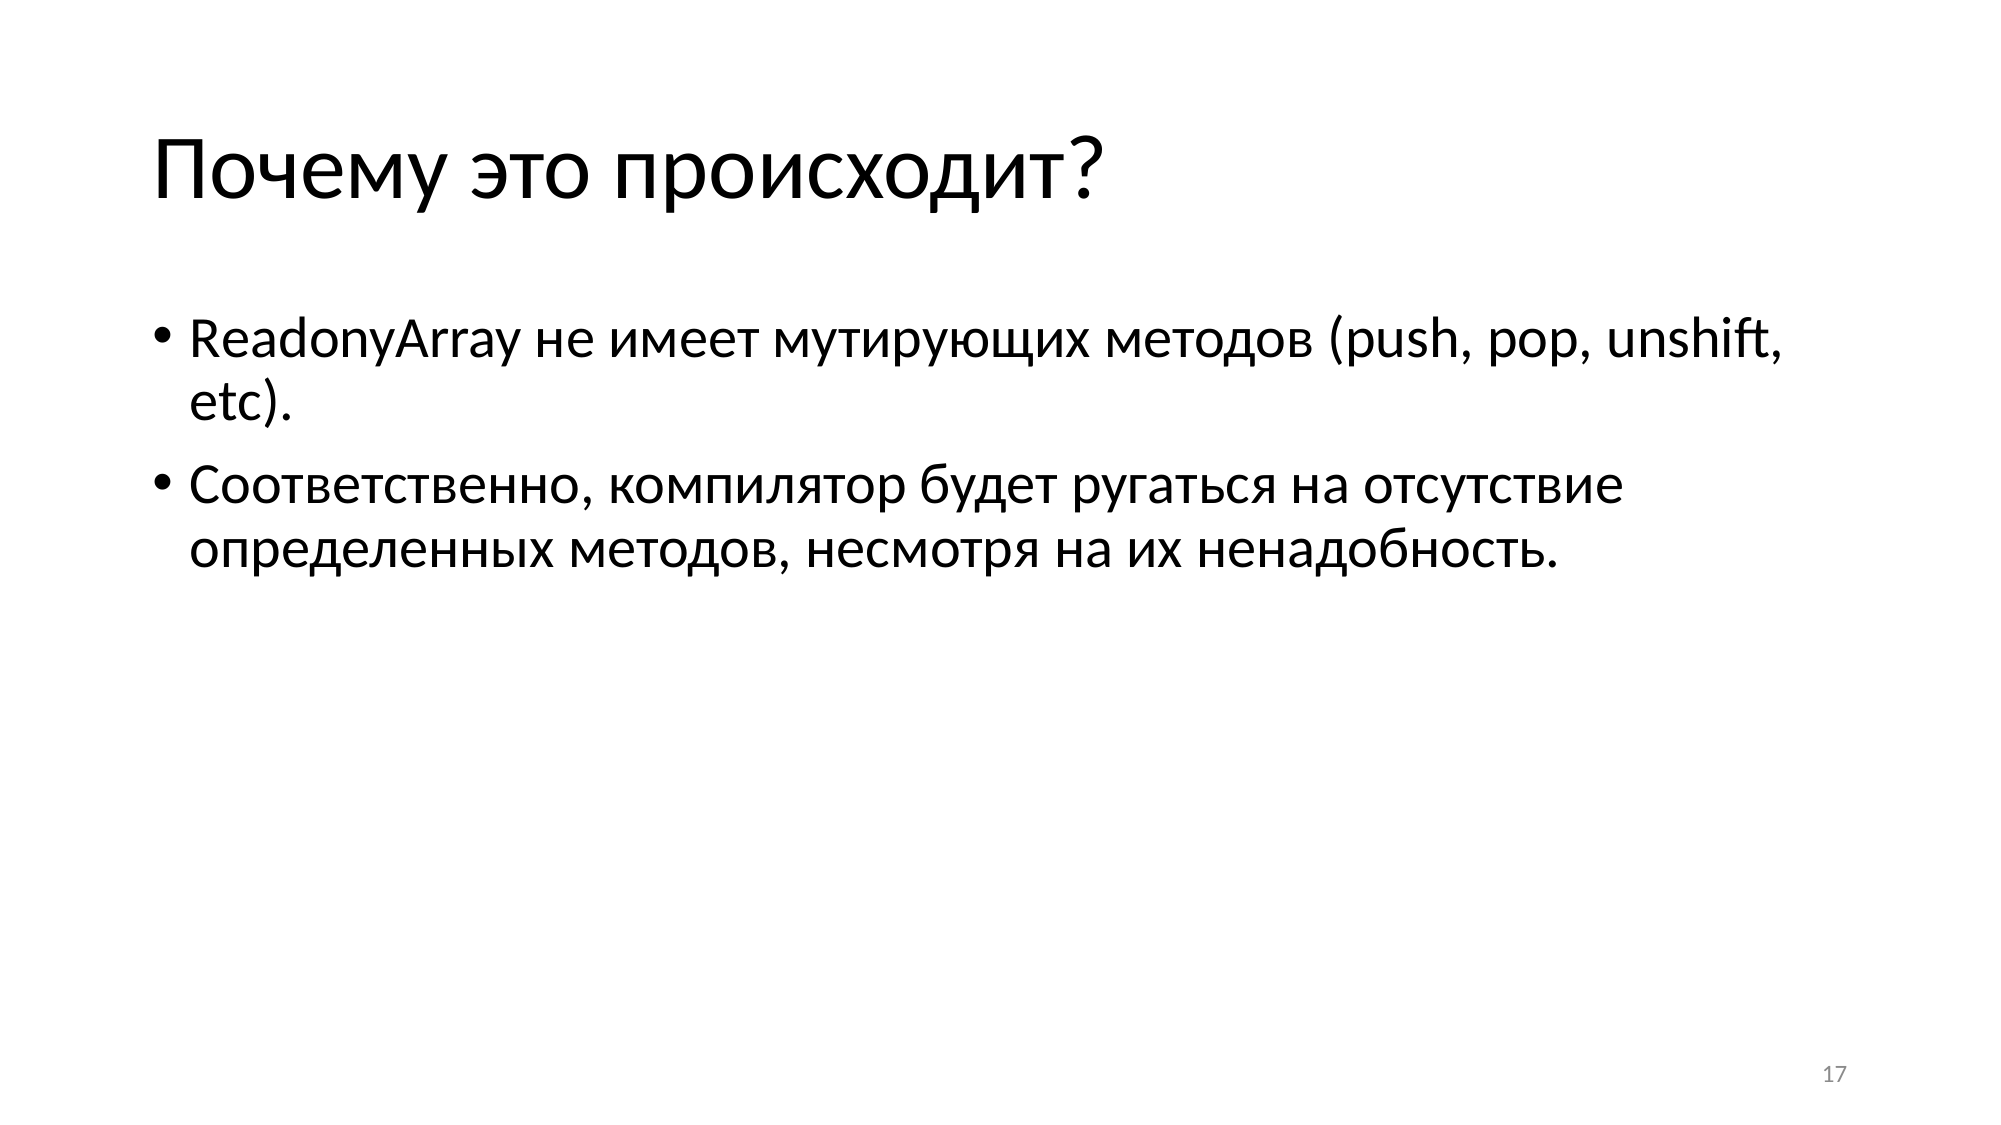

# Почему это происходит?
ReadonyArray не имеет мутирующих методов (push, pop, unshift, etc).
Соответственно, компилятор будет ругаться на отсутствие определенных методов, несмотря на их ненадобность.
17